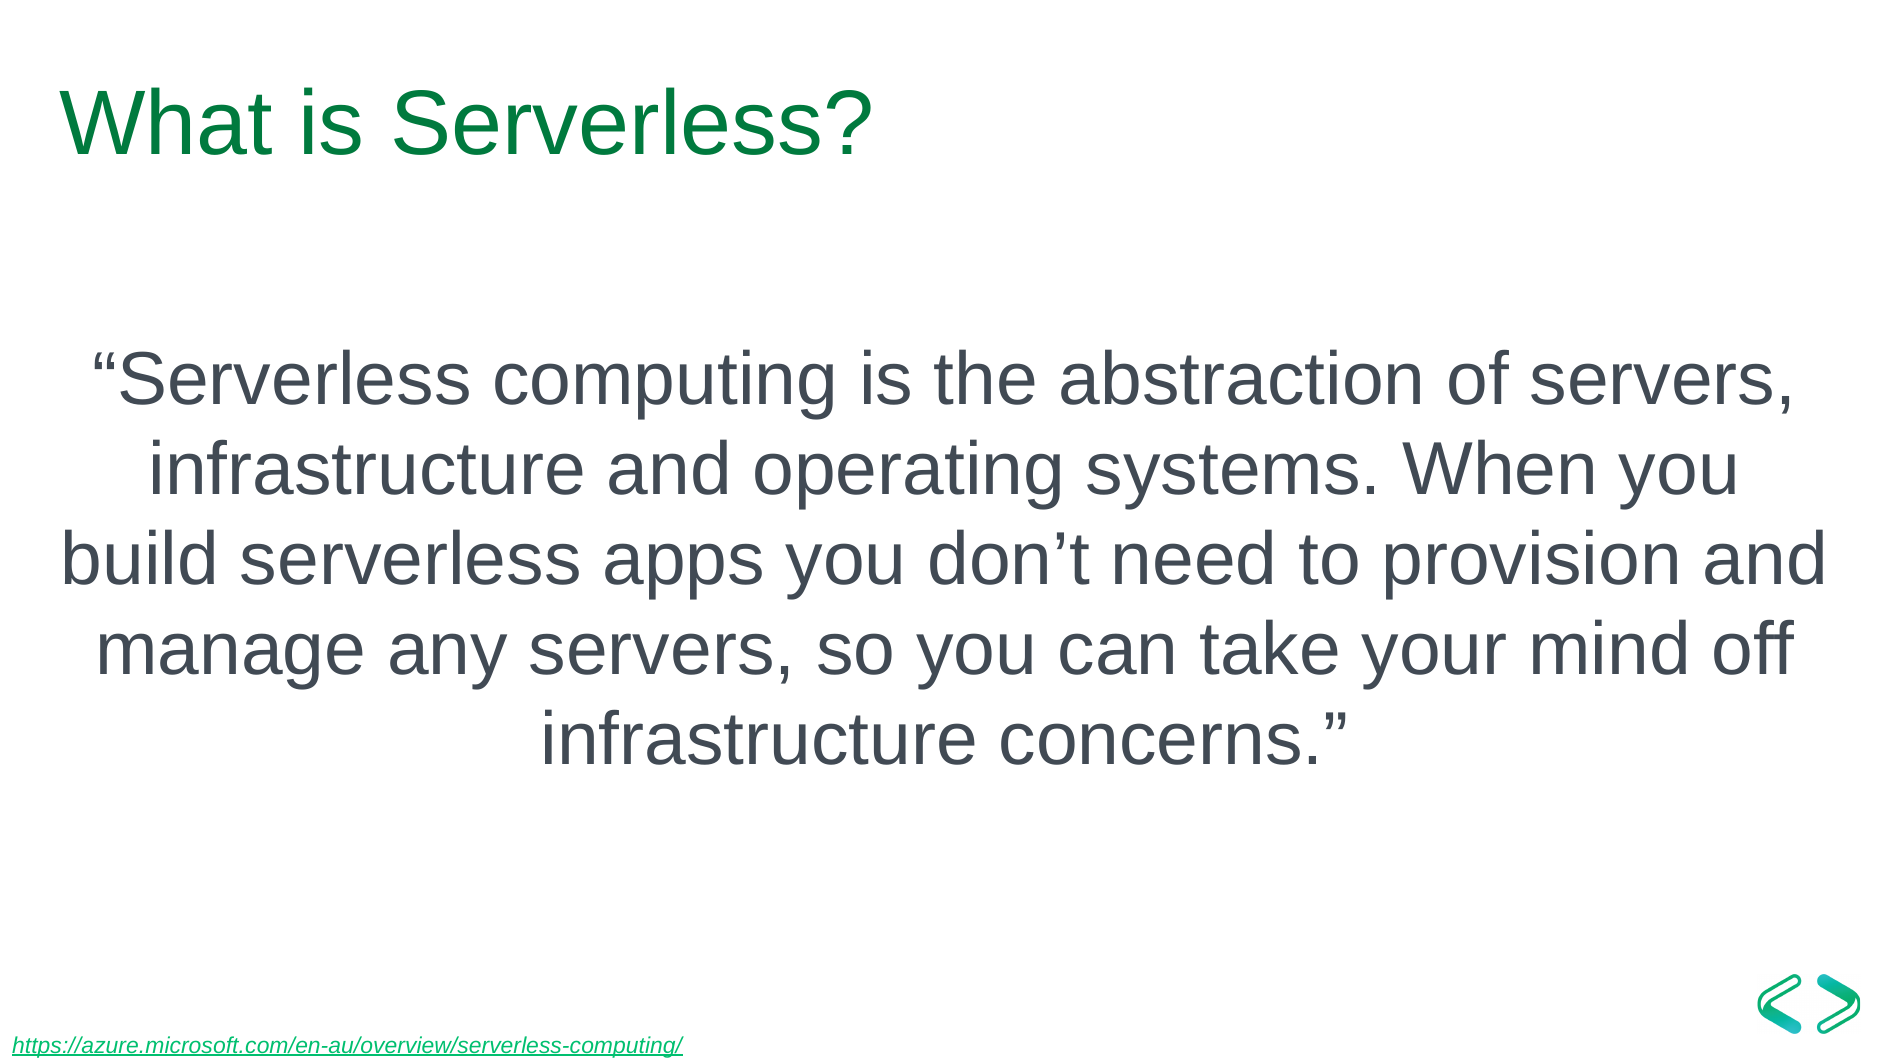

# What is Serverless?
“Serverless computing is the abstraction of servers, infrastructure and operating systems. When you build serverless apps you don’t need to provision and manage any servers, so you can take your mind off infrastructure concerns.”
https://azure.microsoft.com/en-au/overview/serverless-computing/